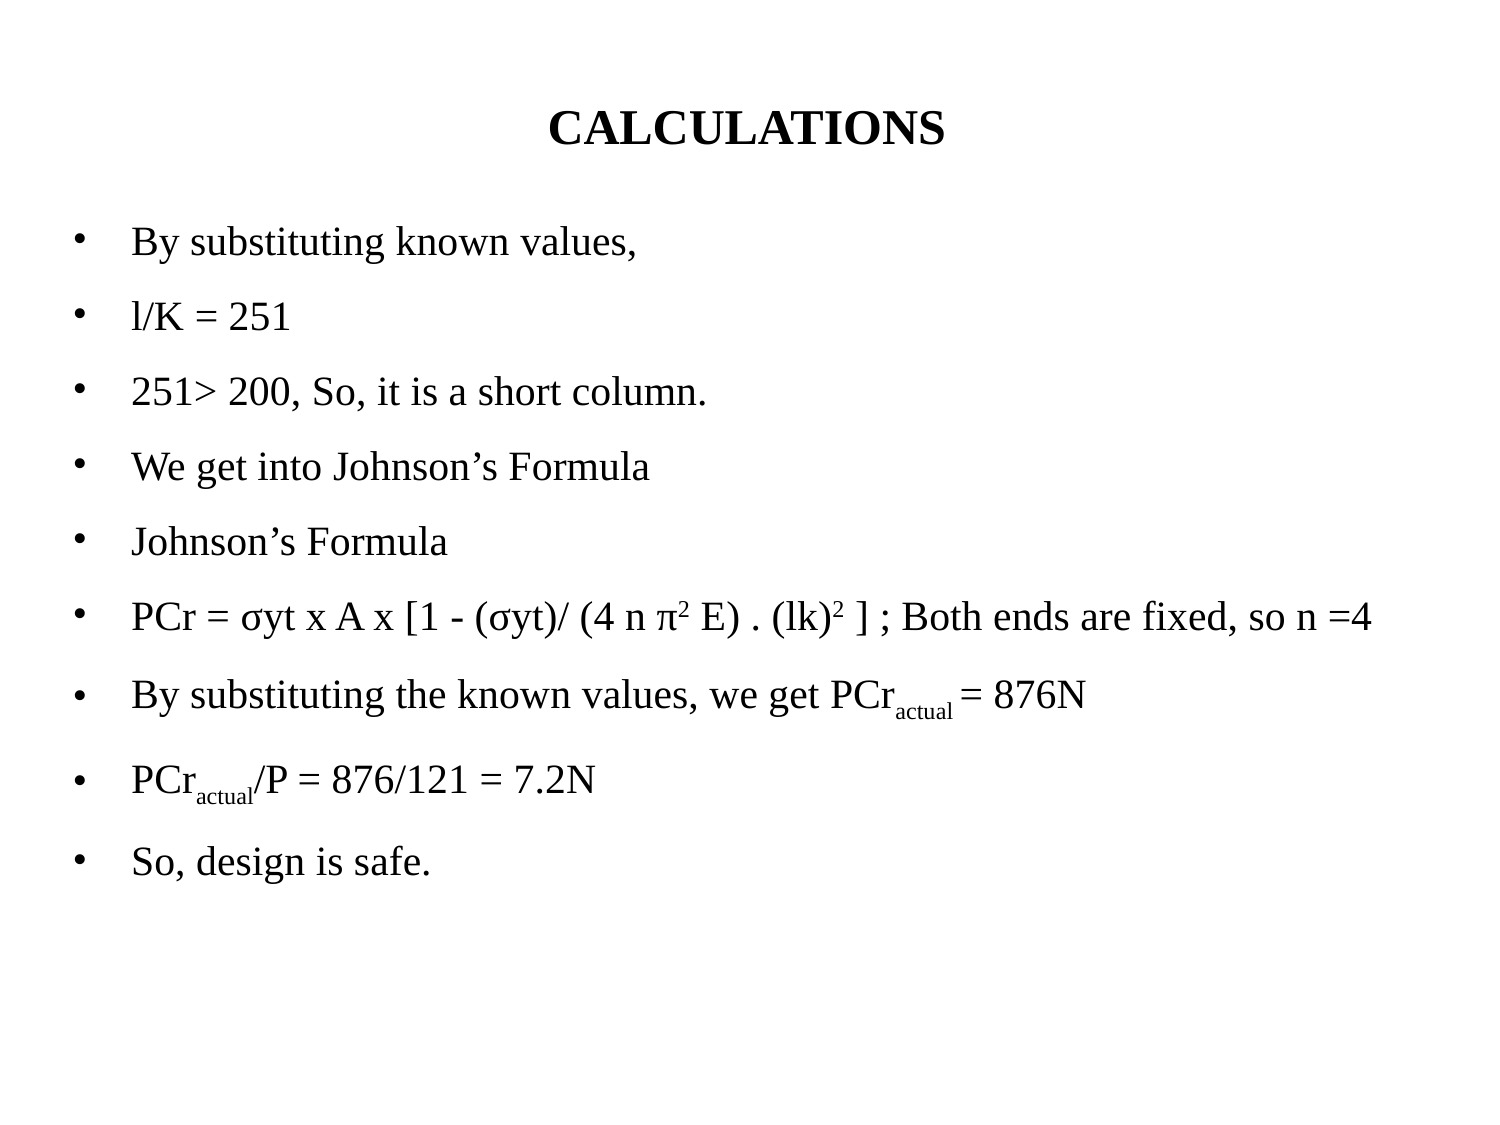

# CALCULATIONS
By substituting known values,
l/K = 251
251> 200, So, it is a short column.
We get into Johnson’s Formula
Johnson’s Formula
PCr = σyt x A x [1 - (σyt)/ (4 n π2 E) . (lk)2 ] ; Both ends are fixed, so n =4
By substituting the known values, we get PCractual = 876N
PCractual/P = 876/121 = 7.2N
So, design is safe.